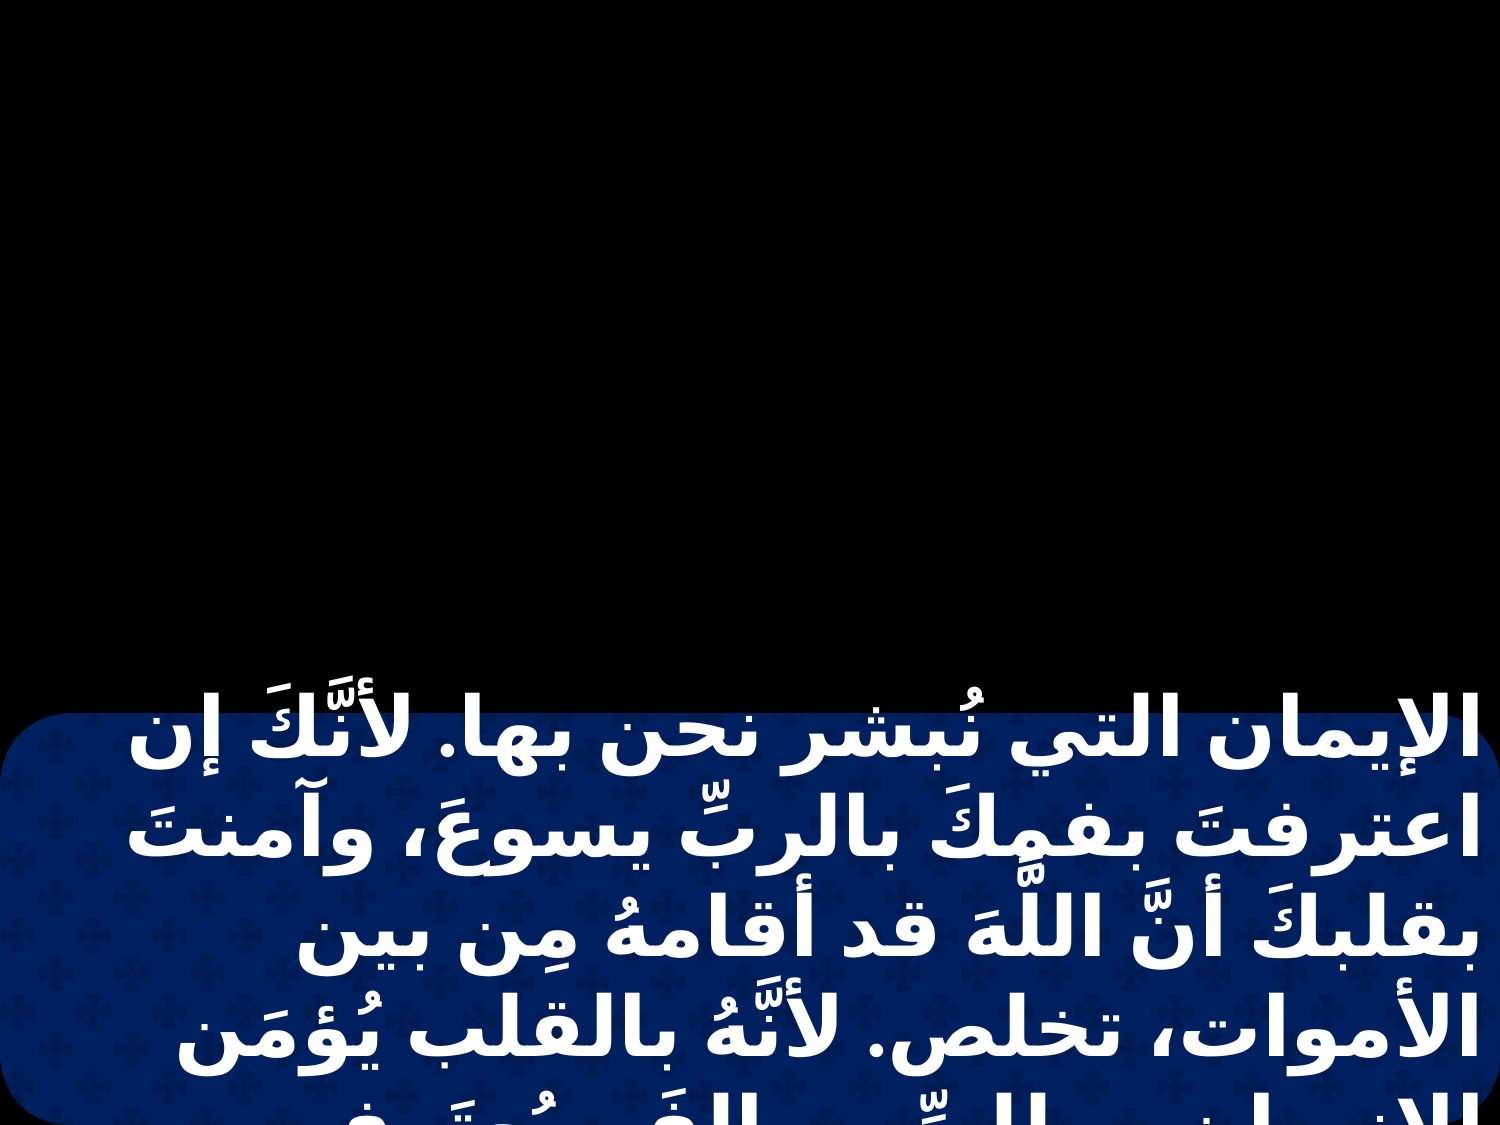

الإيمان التي نُبشر نحن بها. لأنَّكَ إن اعترفتَ بفمِكَ بالربِّ يسوعَ، وآمنتَ بقلبكَ أنَّ اللَّهَ قد أقامهُ مِن بين الأموات، تخلص. لأنَّهُ بالقلب يُؤمَن الإنسان بهِ للبرِّ، وبالفَم يُعتَرف بهِ